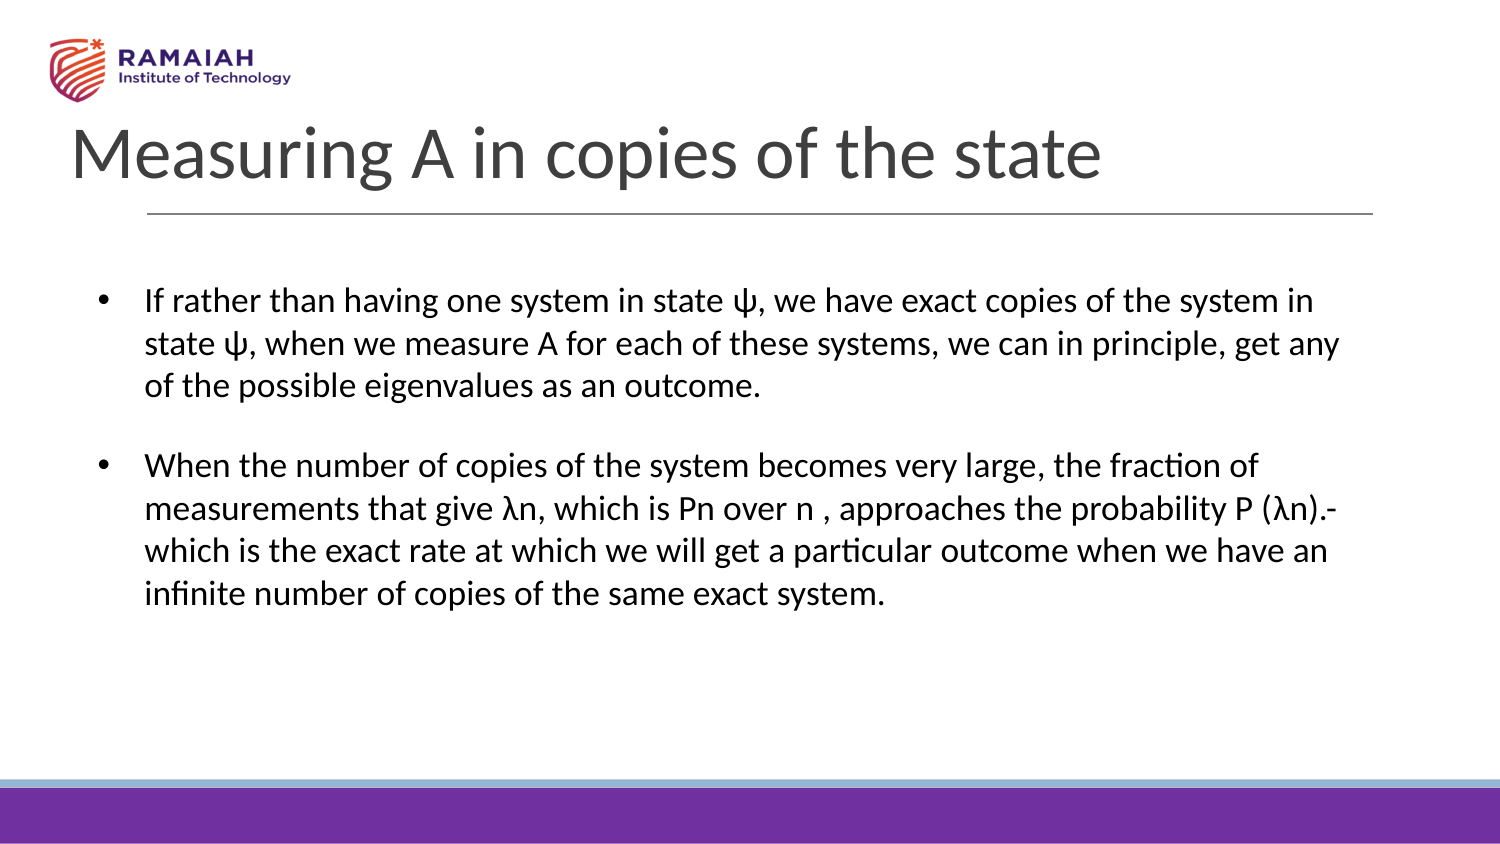

# Measuring A in copies of the state

If rather than having one system in state ψ, we have exact copies of the system in state ψ, when we measure A for each of these systems, we can in principle, get any of the possible eigenvalues as an outcome.
When the number of copies of the system becomes very large, the fraction of measurements that give λn, which is Pn over n , approaches the probability P (λn).- which is the exact rate at which we will get a particular outcome when we have an infinite number of copies of the same exact system.